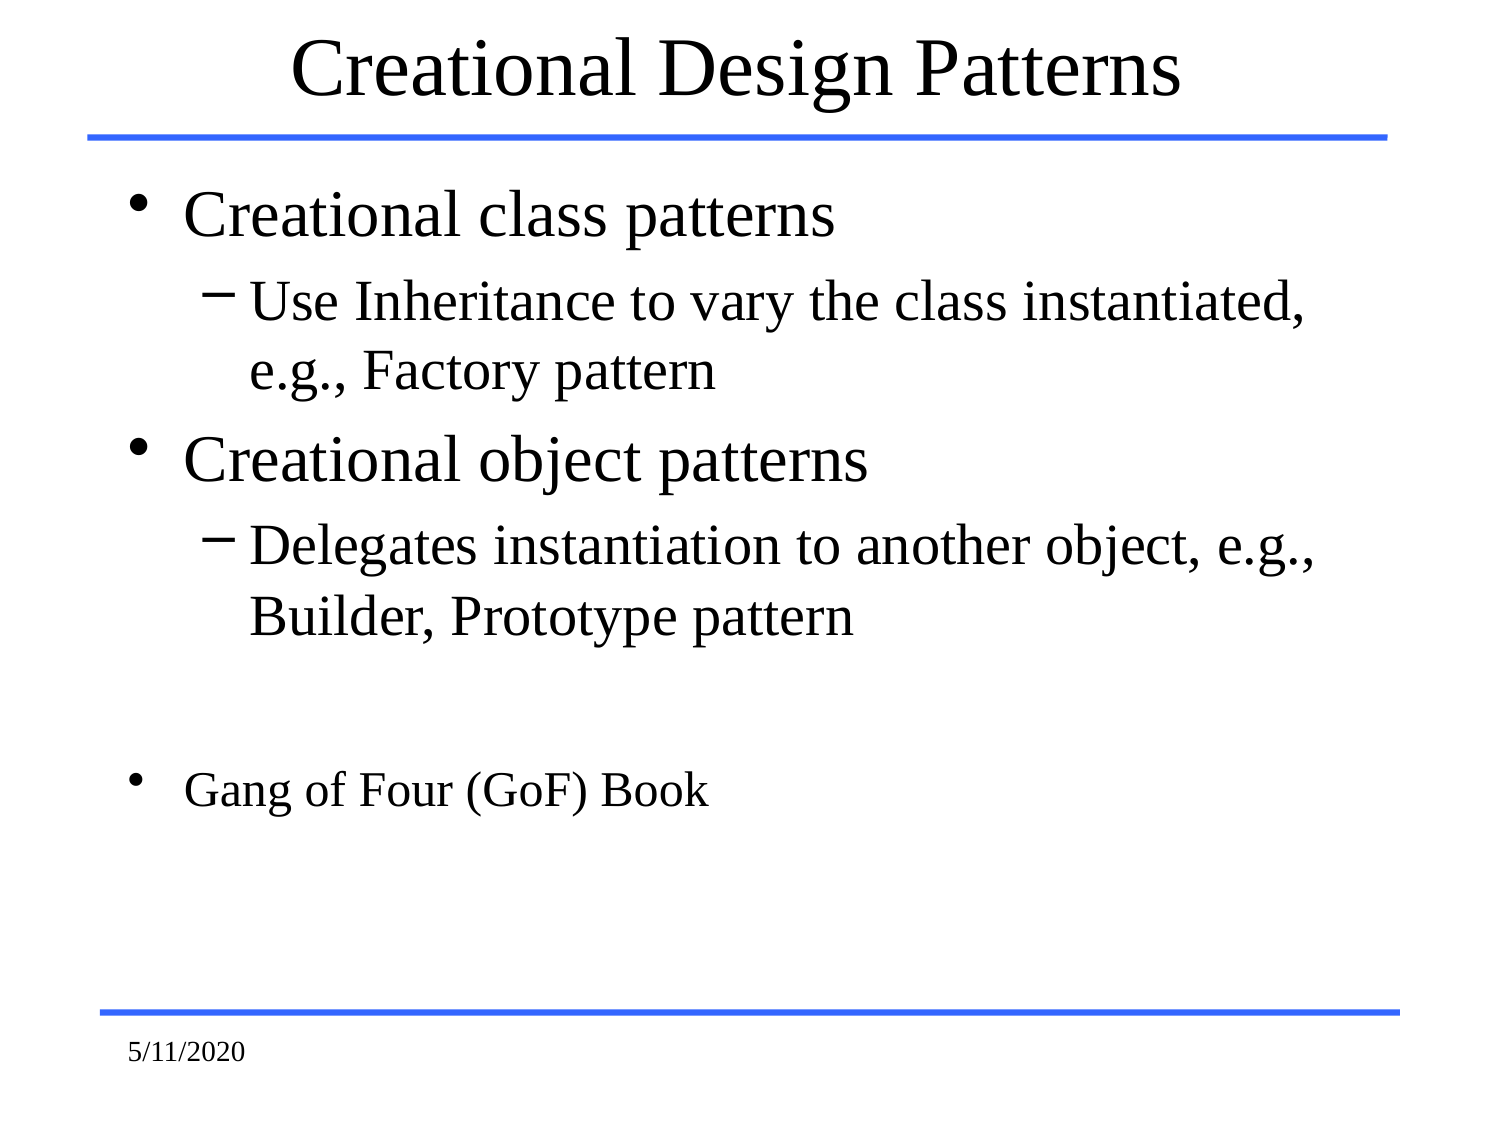

# Creational Design Patterns
Creational class patterns
Use Inheritance to vary the class instantiated, e.g., Factory pattern
Creational object patterns
Delegates instantiation to another object, e.g., Builder, Prototype pattern

Gang of Four (GoF) Book
5/11/2020